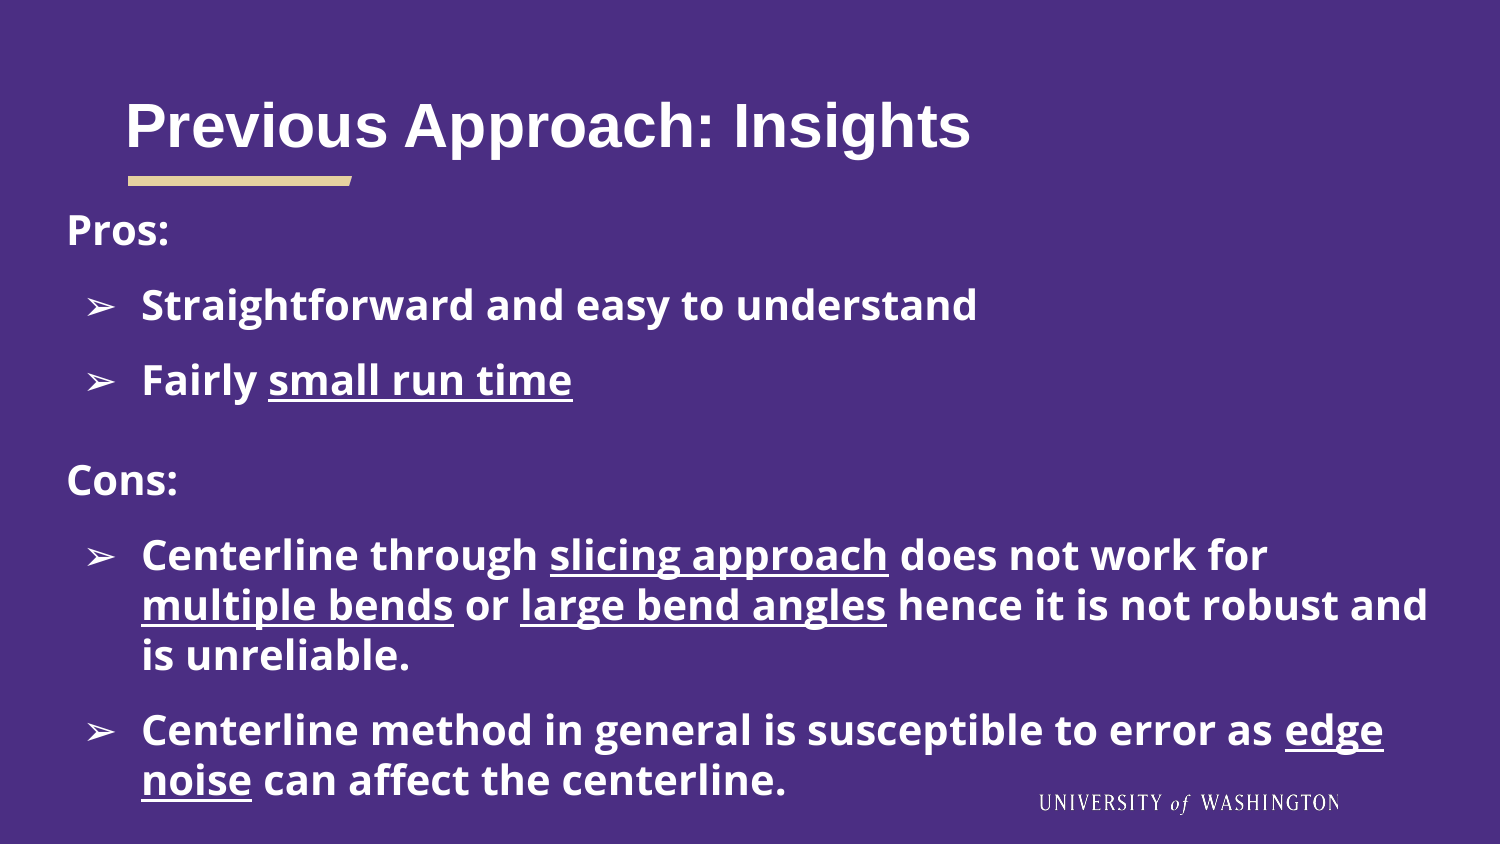

# Previous Approach: Insights
Pros:

Straightforward and easy to understand

Fairly small run time

Cons:

Centerline through slicing approach does not work for multiple bends or large bend angles hence it is not robust and is unreliable.

Centerline method in general is susceptible to error as edge noise can affect the centerline.